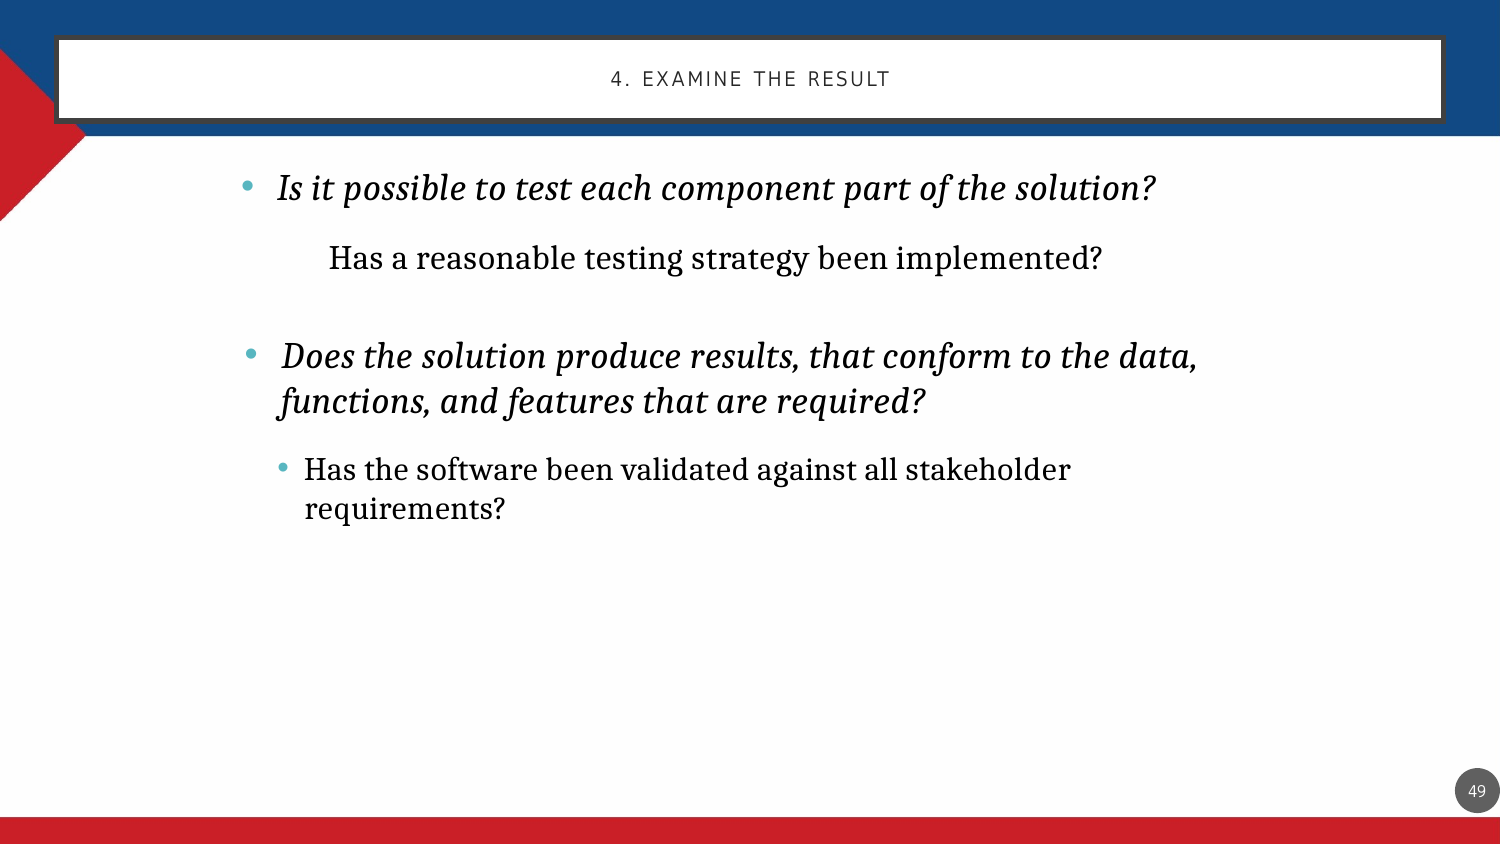

# 4. Examine the Result
Is it possible to test each component part of the solution?
Has a reasonable testing strategy been implemented?
Does the solution produce results, that conform to the data, functions, and features that are required?
Has the software been validated against all stakeholder requirements?
49